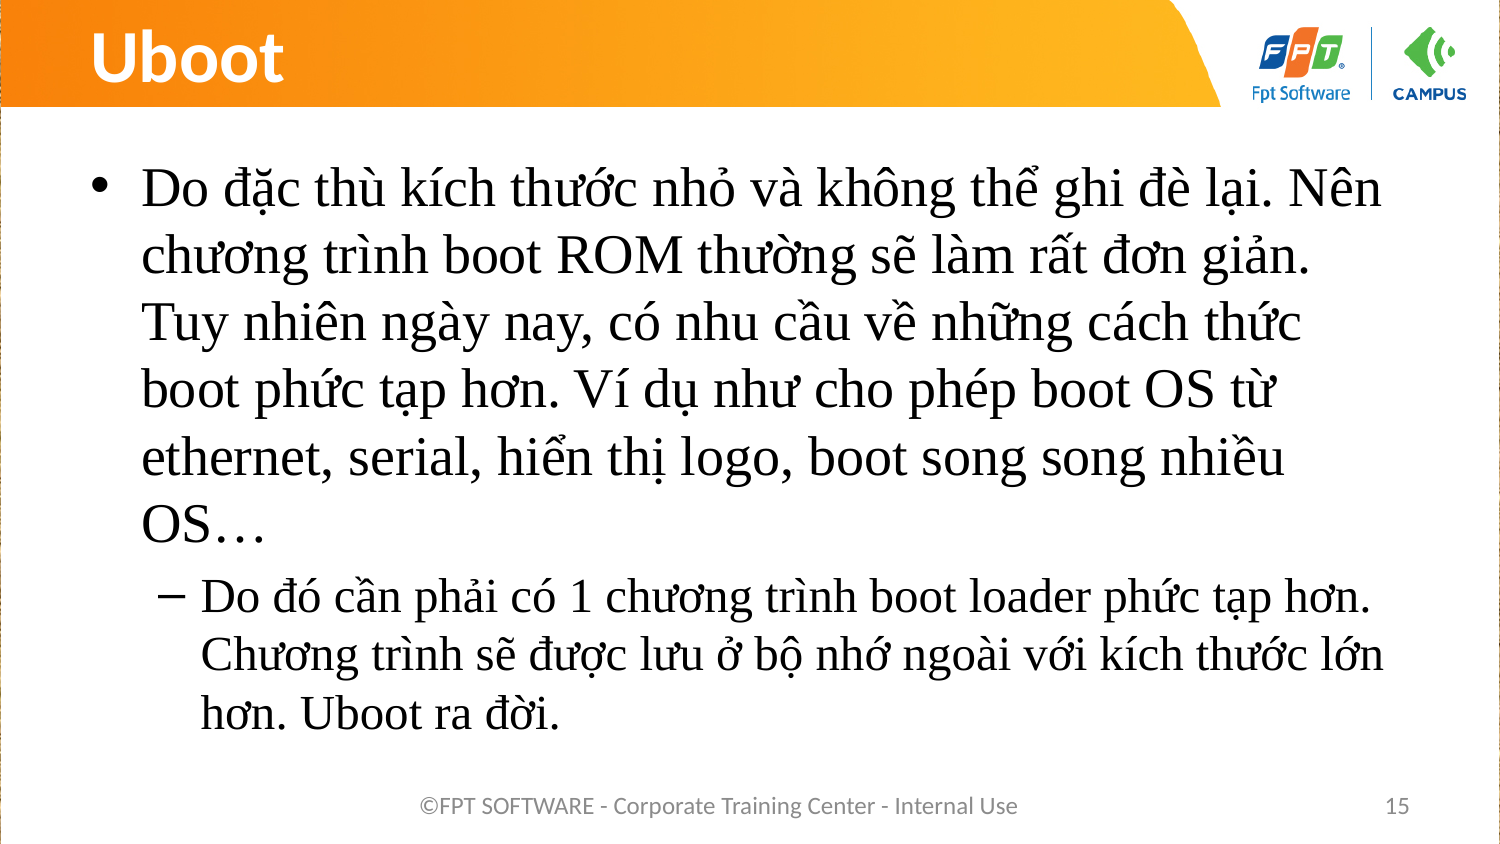

# Uboot
Do đặc thù kích thước nhỏ và không thể ghi đè lại. Nên chương trình boot ROM thường sẽ làm rất đơn giản. Tuy nhiên ngày nay, có nhu cầu về những cách thức boot phức tạp hơn. Ví dụ như cho phép boot OS từ ethernet, serial, hiển thị logo, boot song song nhiều OS…
Do đó cần phải có 1 chương trình boot loader phức tạp hơn. Chương trình sẽ được lưu ở bộ nhớ ngoài với kích thước lớn hơn. Uboot ra đời.
©FPT SOFTWARE - Corporate Training Center - Internal Use
15